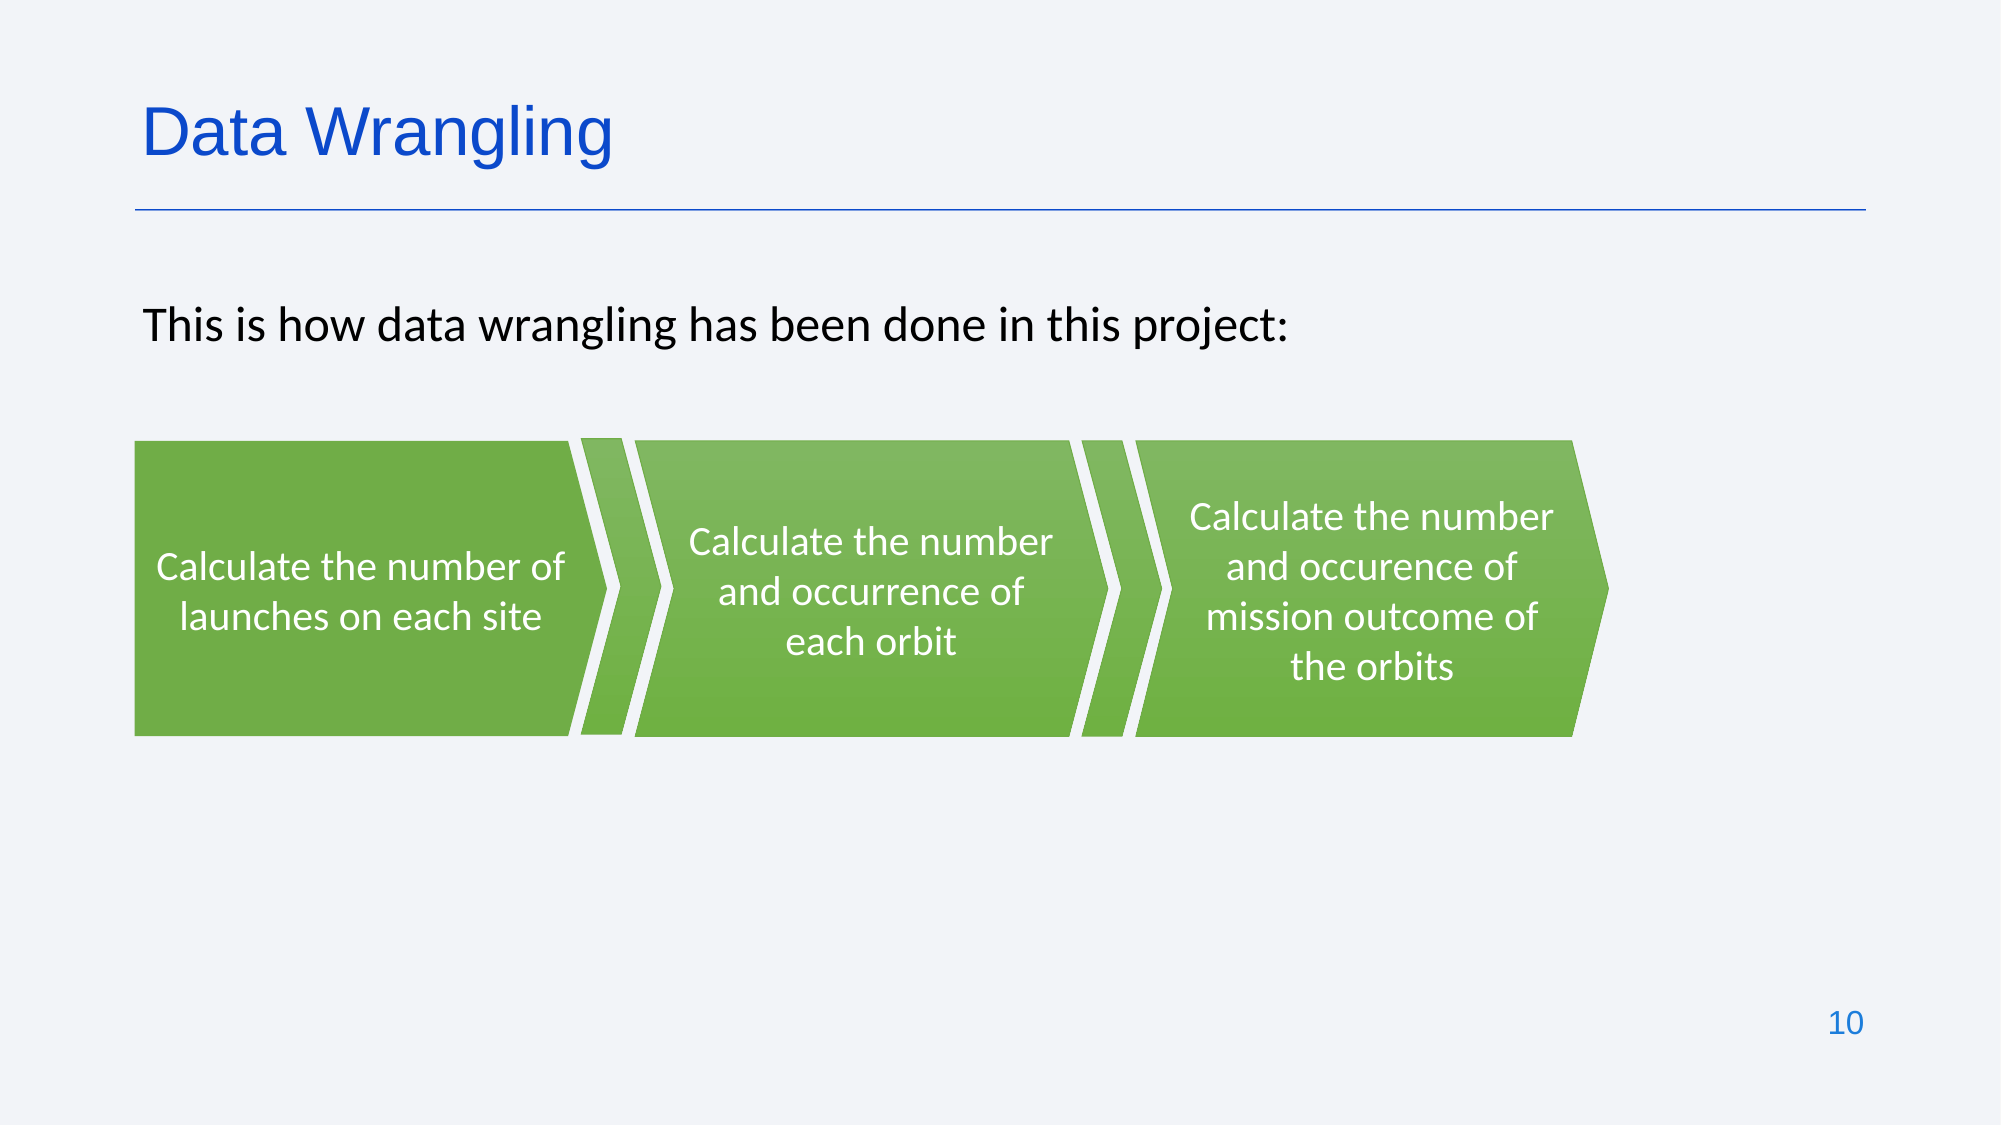

Data Wrangling
This is how data wrangling has been done in this project:

Calculate the number of launches on each site
Calculate the number and occurrence of each orbit
Calculate the number and occurence of mission outcome of the orbits
10